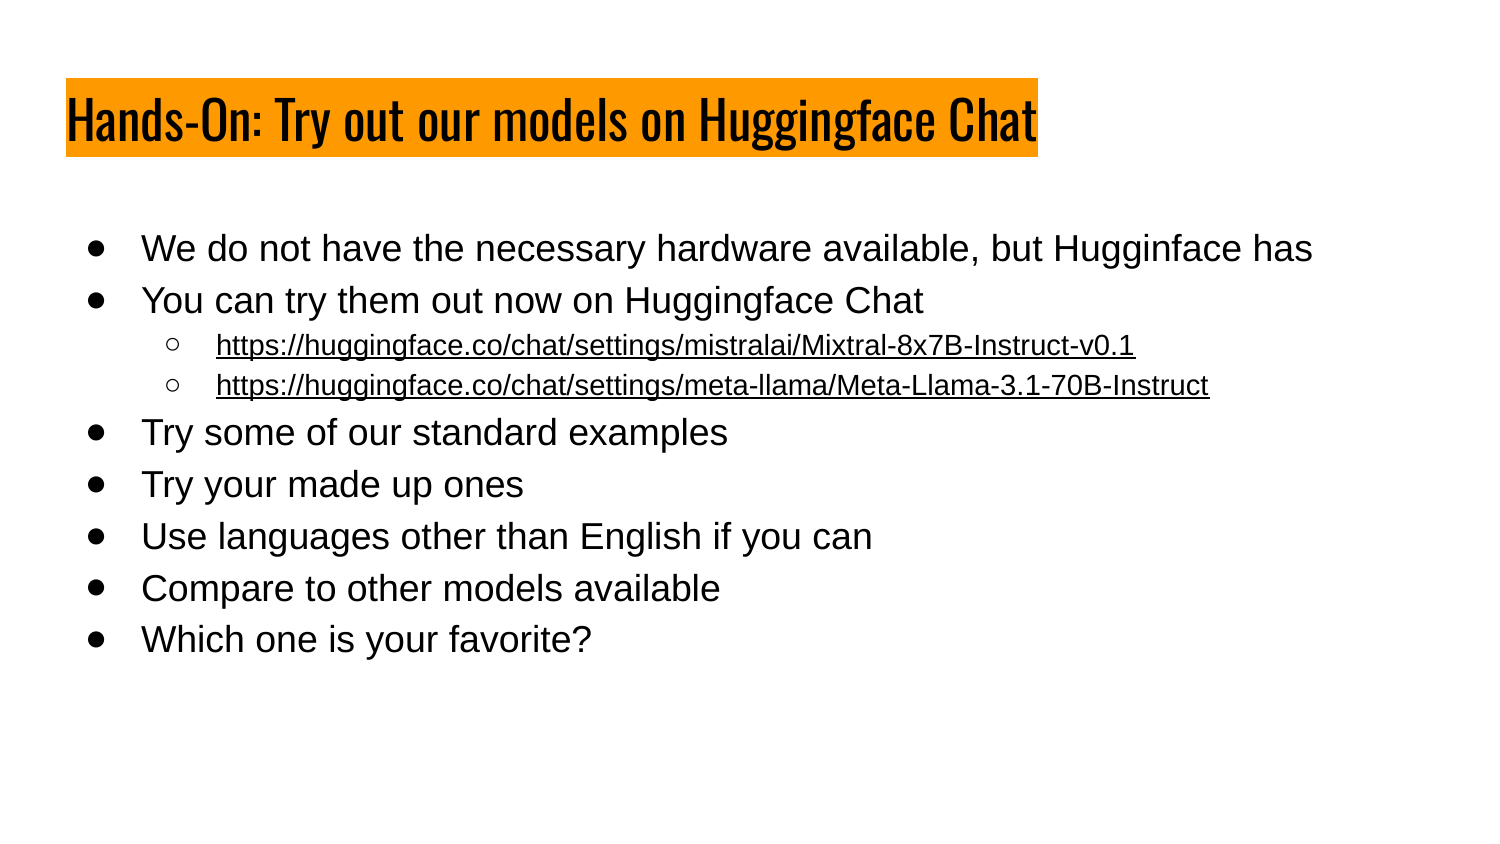

# Hands-On: Try out our models on Huggingface Chat
We do not have the necessary hardware available, but Hugginface has
You can try them out now on Huggingface Chat
https://huggingface.co/chat/settings/mistralai/Mixtral-8x7B-Instruct-v0.1
https://huggingface.co/chat/settings/meta-llama/Meta-Llama-3.1-70B-Instruct
Try some of our standard examples
Try your made up ones
Use languages other than English if you can
Compare to other models available
Which one is your favorite?